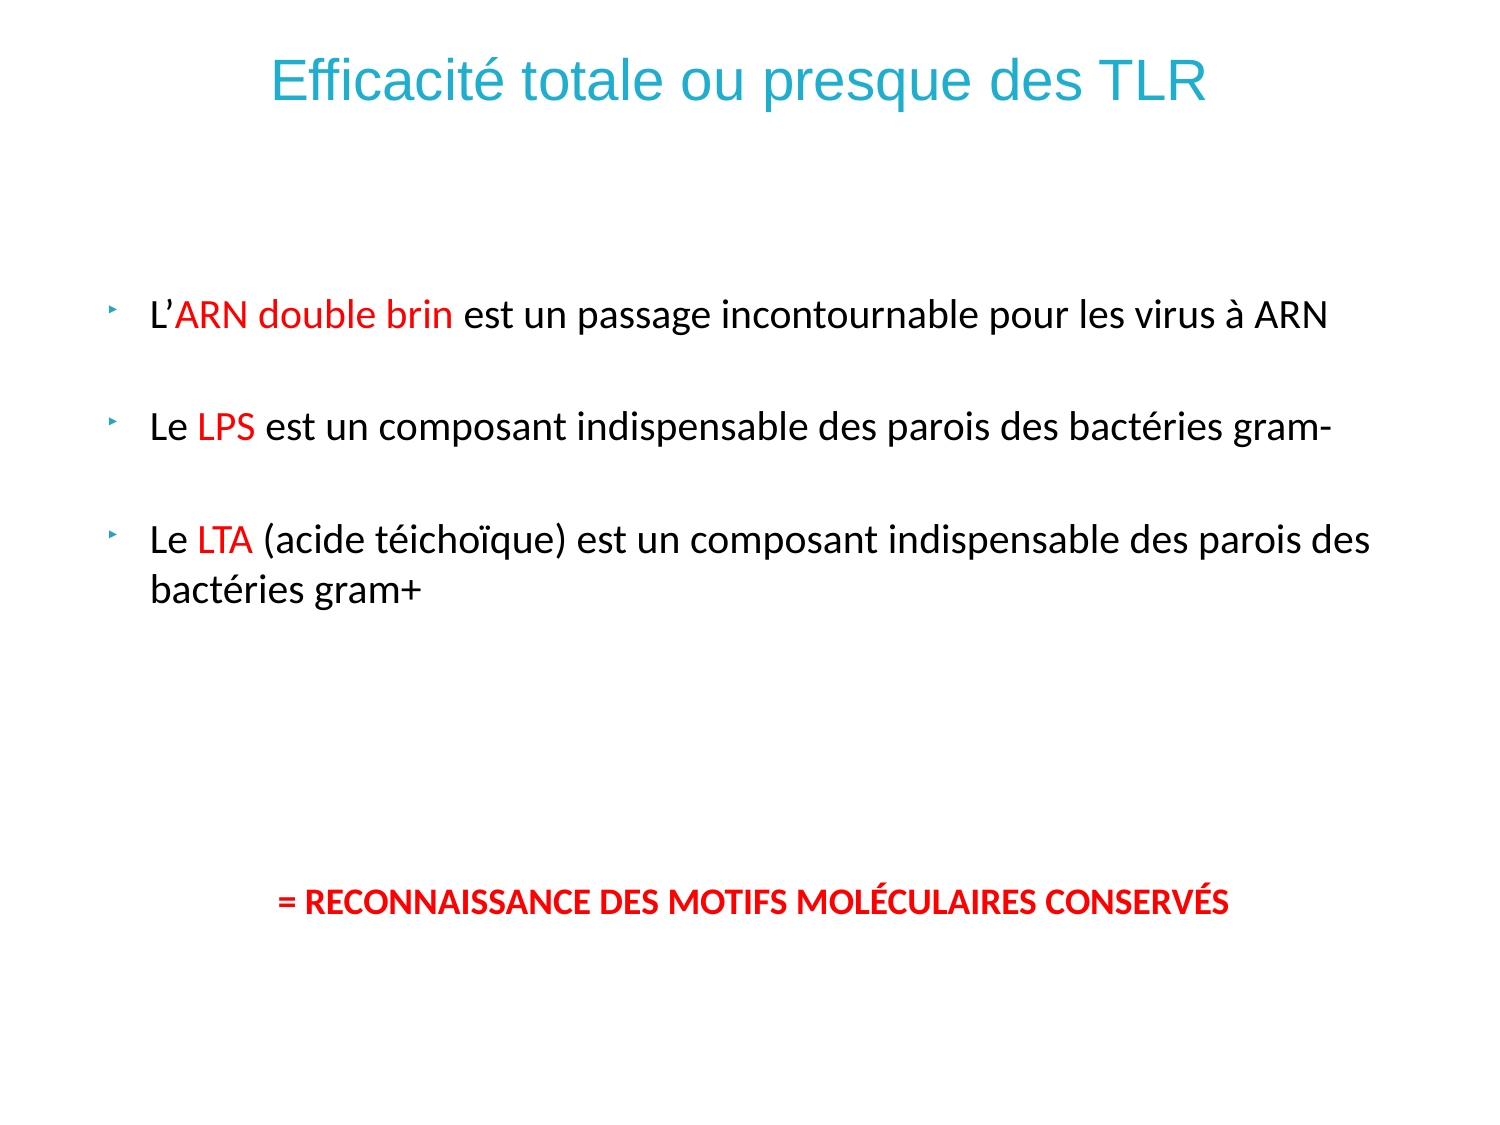

# Efficacité totale ou presque des TLR
L’ARN double brin est un passage incontournable pour les virus à ARN

Le LPS est un composant indispensable des parois des bactéries gram-

Le LTA (acide téichoïque) est un composant indispensable des parois des bactéries gram+
 = RECONNAISSANCE DES MOTIFS MOLÉCULAIRES CONSERVÉS